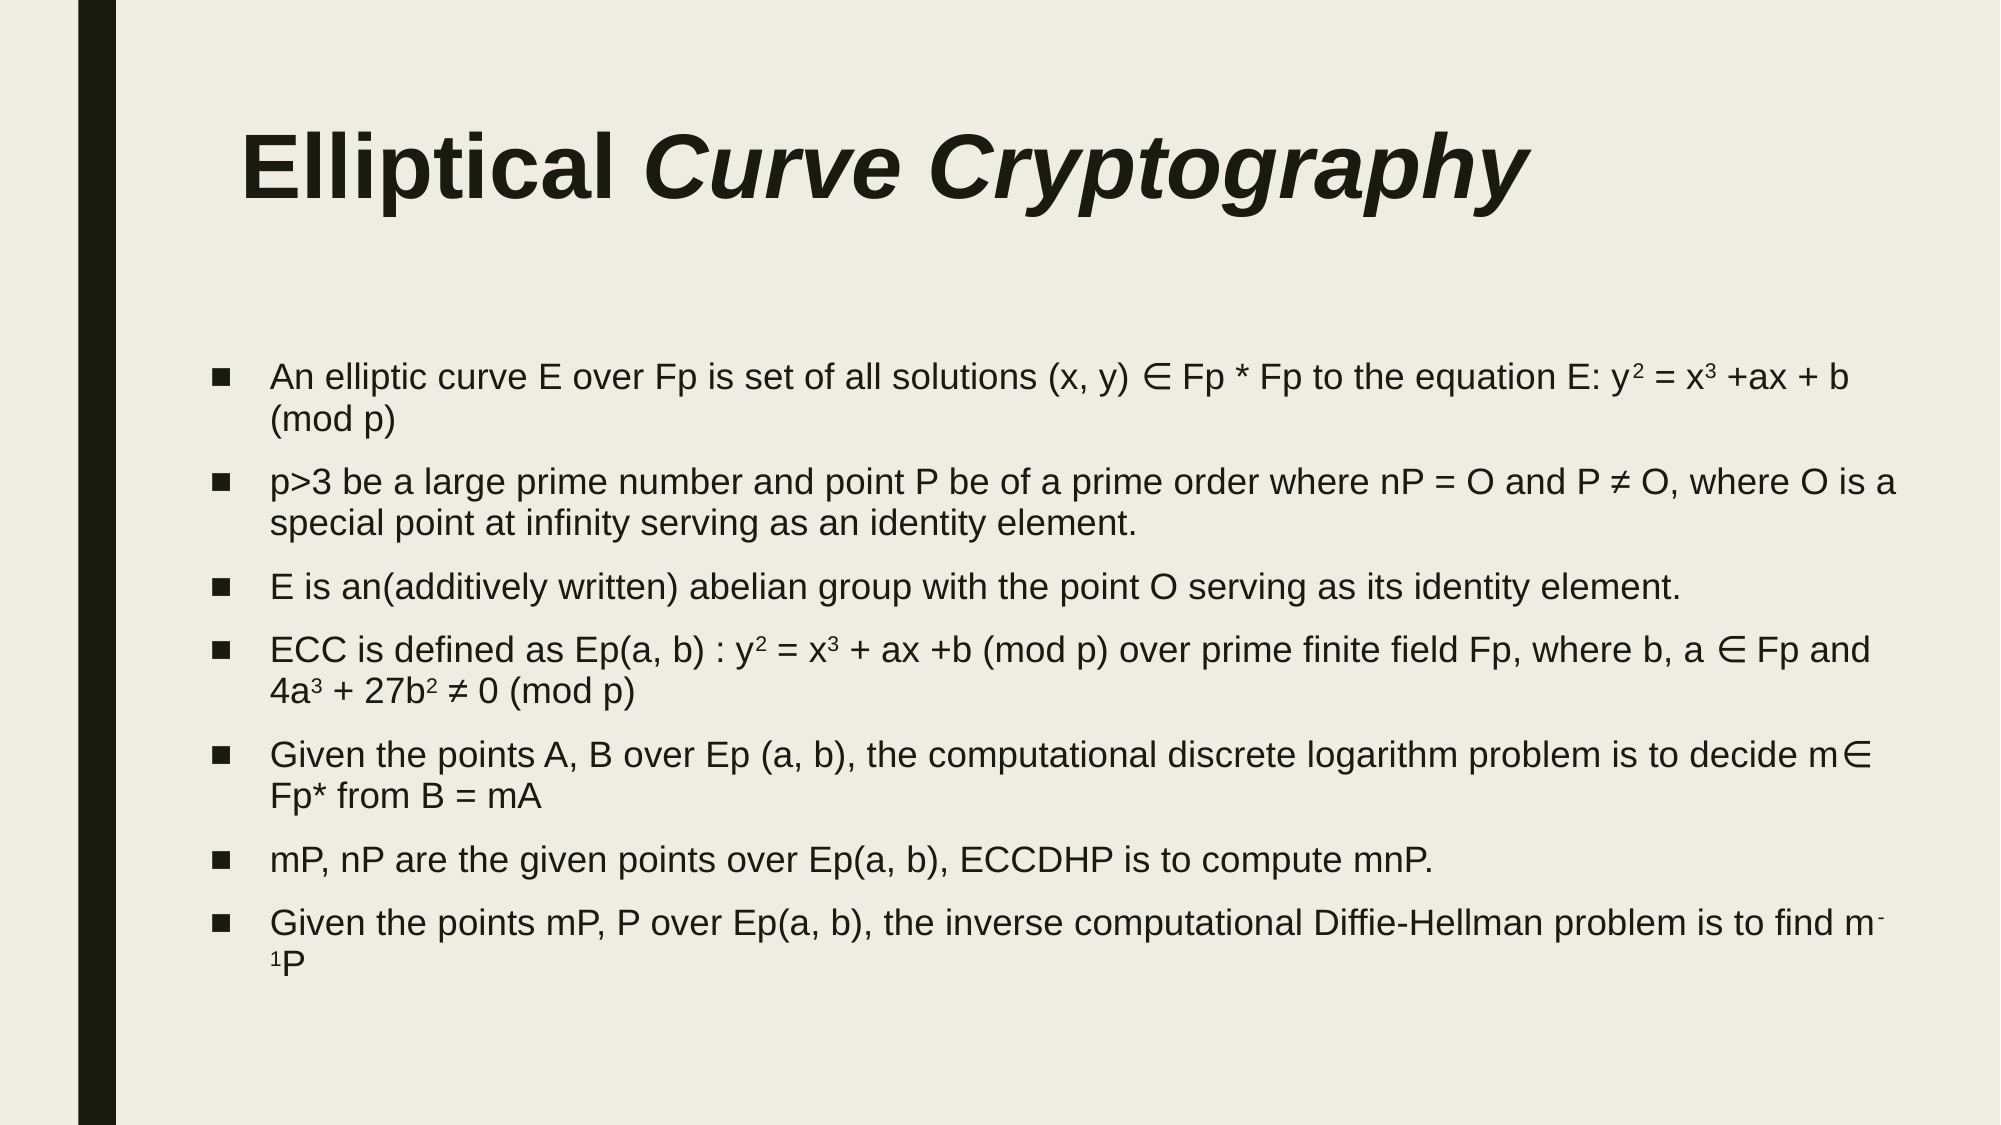

# Elliptical Curve Cryptography

An elliptic curve E over Fp is set of all solutions (x, y) ∈ Fp * Fp to the equation E: y2 = x3 +ax + b (mod p)
p>3 be a large prime number and point P be of a prime order where nP = O and P ≠ O, where O is a special point at infinity serving as an identity element.
E is an(additively written) abelian group with the point O serving as its identity element.
ECC is defined as Ep(a, b) : y2 = x3 + ax +b (mod p) over prime finite field Fp, where b, a ∈ Fp and 4a3 + 27b2 ≠ 0 (mod p)
Given the points A, B over Ep (a, b), the computational discrete logarithm problem is to decide m∈ Fp* from B = mA
mP, nP are the given points over Ep(a, b), ECCDHP is to compute mnP.
Given the points mP, P over Ep(a, b), the inverse computational Diffie-Hellman problem is to find m-1P